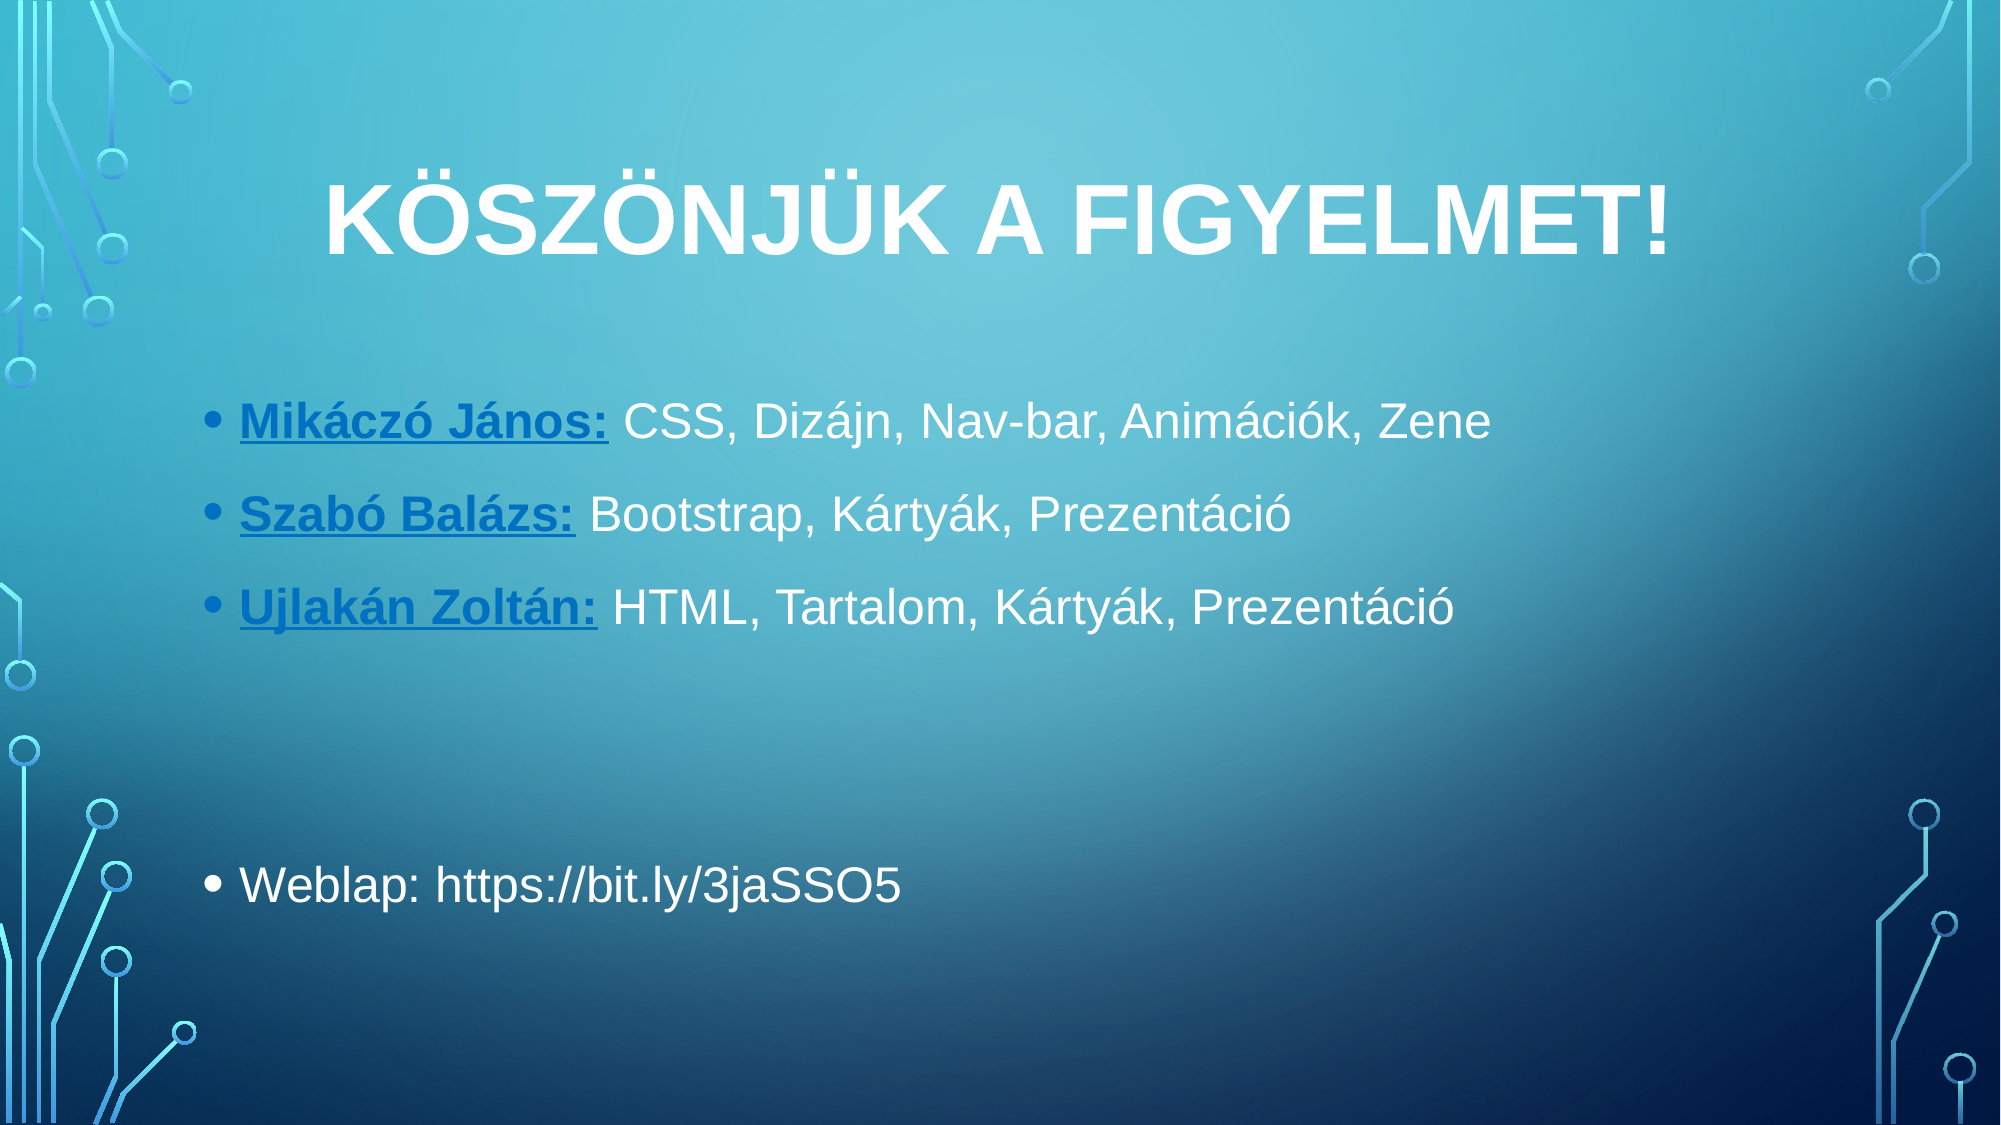

# KÖSZÖNJÜK A FIGYELMET!
Mikáczó János: CSS, Dizájn, Nav-bar, Animációk, Zene
Szabó Balázs: Bootstrap, Kártyák, Prezentáció
Ujlakán Zoltán: HTML, Tartalom, Kártyák, Prezentáció

Weblap: https://bit.ly/3jaSSO5